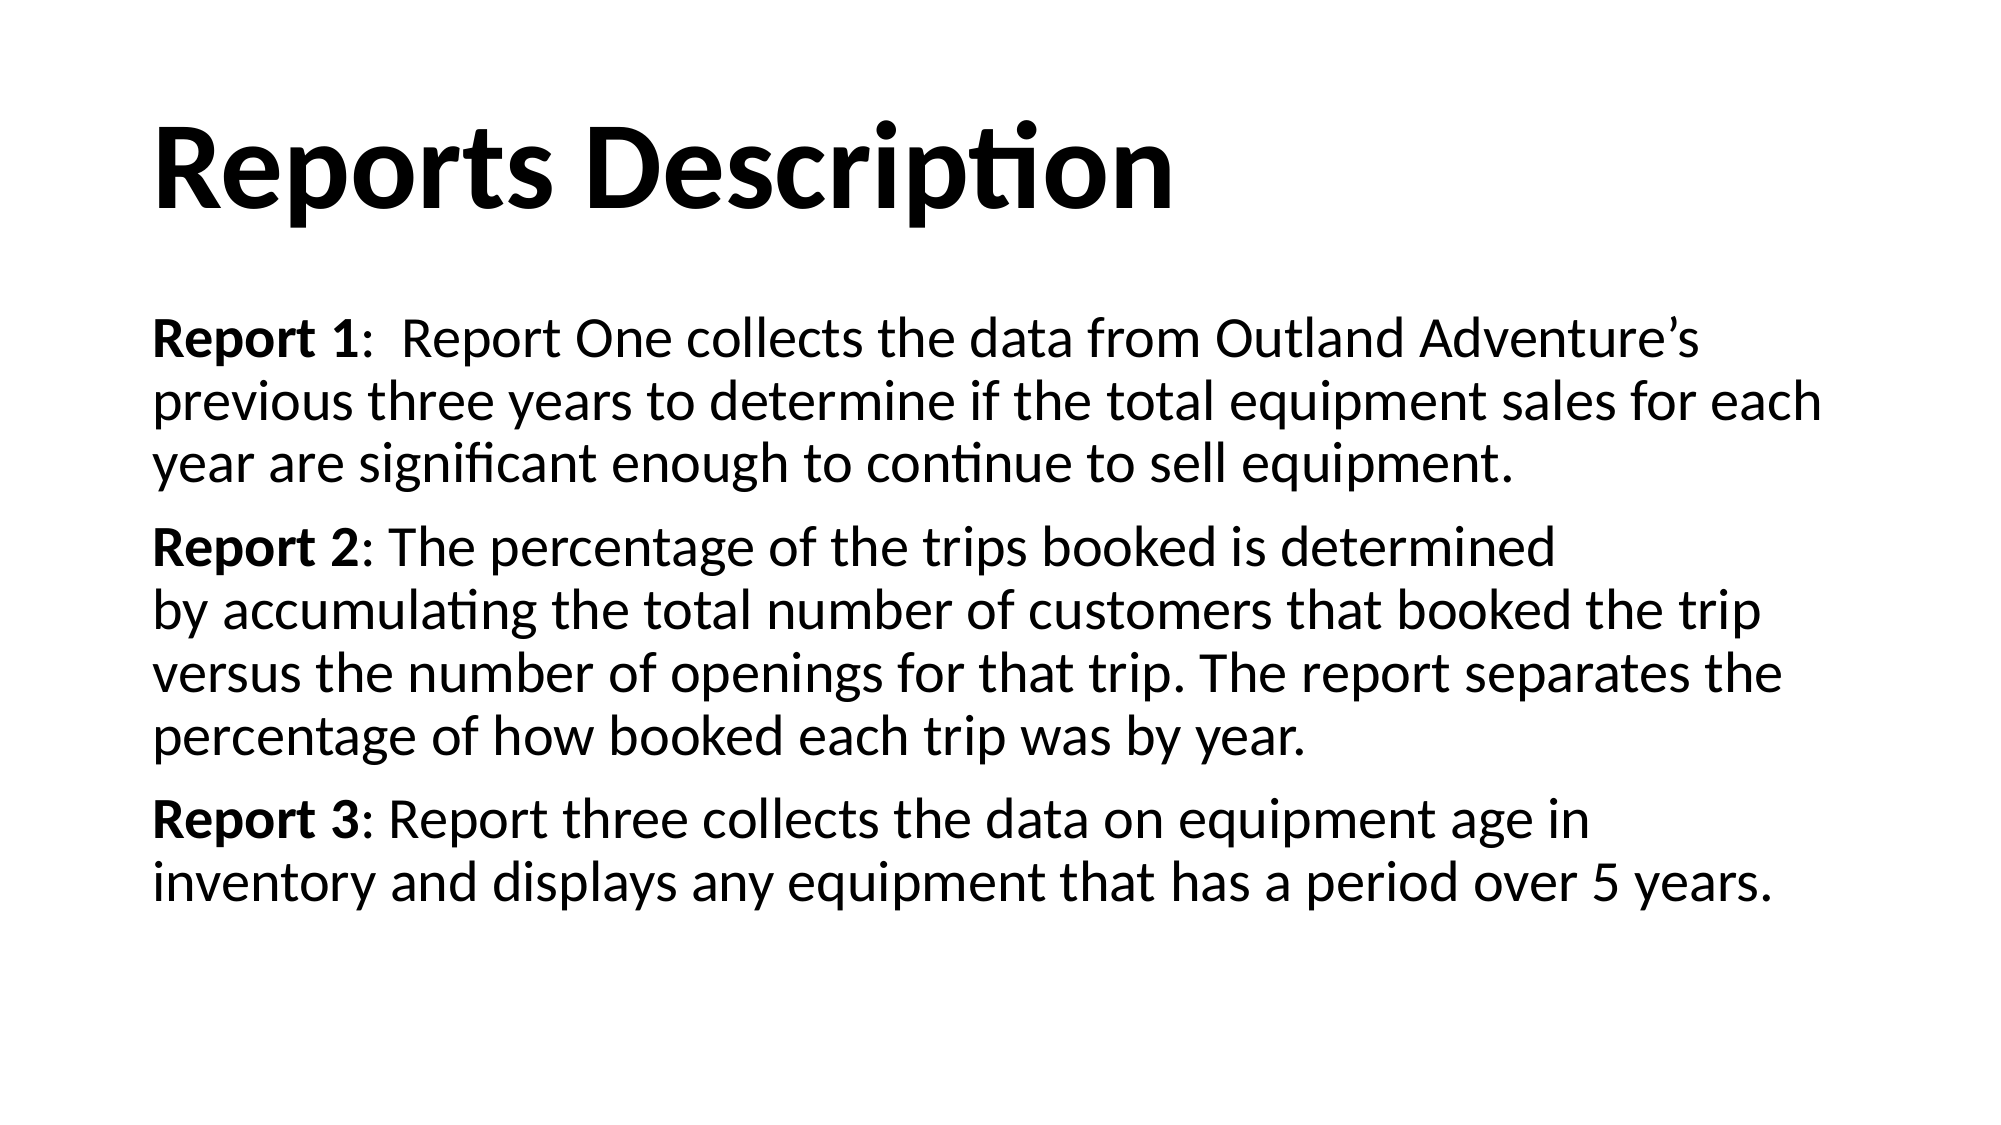

# Reports Description
Report 1:  Report One collects the data from Outland Adventure’s previous three years to determine if the total equipment sales for each year are significant enough to continue to sell equipment.
Report 2: The percentage of the trips booked is determined by accumulating the total number of customers that booked the trip versus the number of openings for that trip. The report separates the percentage of how booked each trip was by year.
Report 3: Report three collects the data on equipment age in inventory and displays any equipment that has a period over 5 years.